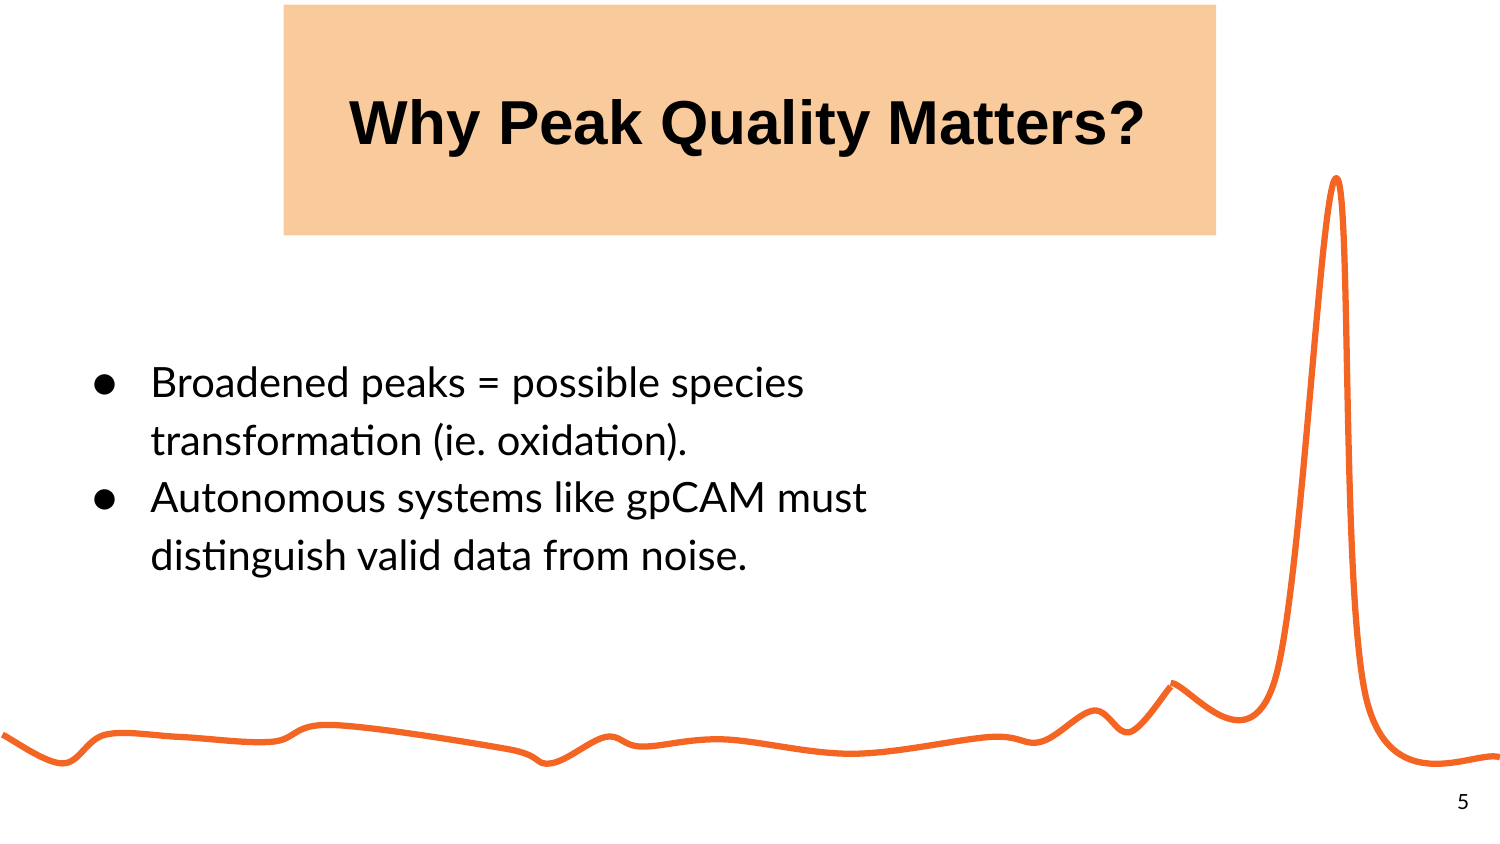

# Why Peak Quality Matters?

Broadened peaks = possible species transformation (ie. oxidation).
Autonomous systems like gpCAM must distinguish valid data from noise.

5